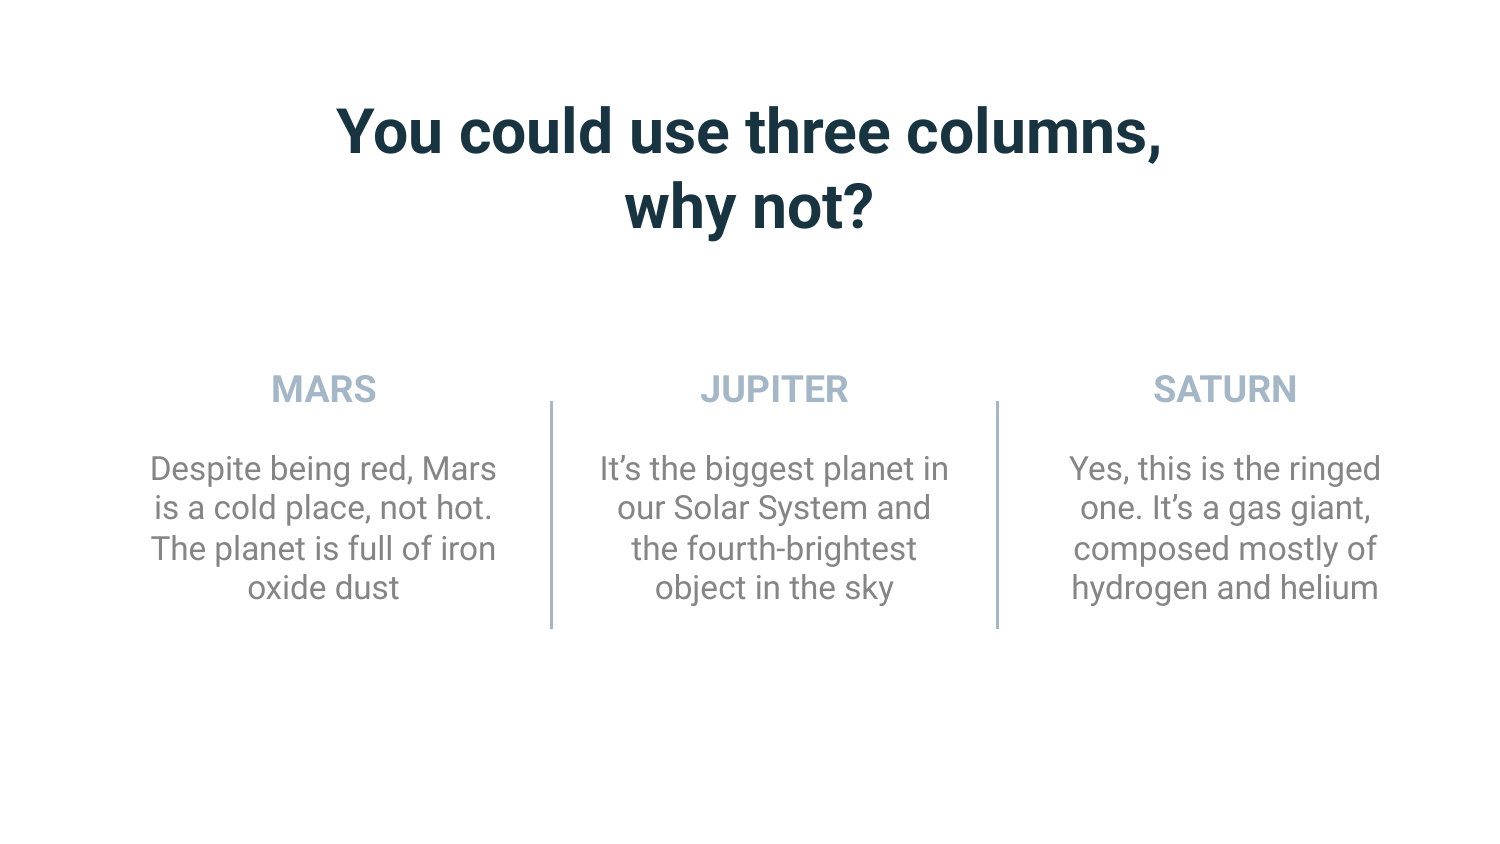

You could use three columns, why not?

# MARS
JUPITER
SATURN
Despite being red, Mars is a cold place, not hot. The planet is full of iron oxide dust
It’s the biggest planet in our Solar System and the fourth-brightest object in the sky
Yes, this is the ringed one. It’s a gas giant, composed mostly of hydrogen and helium